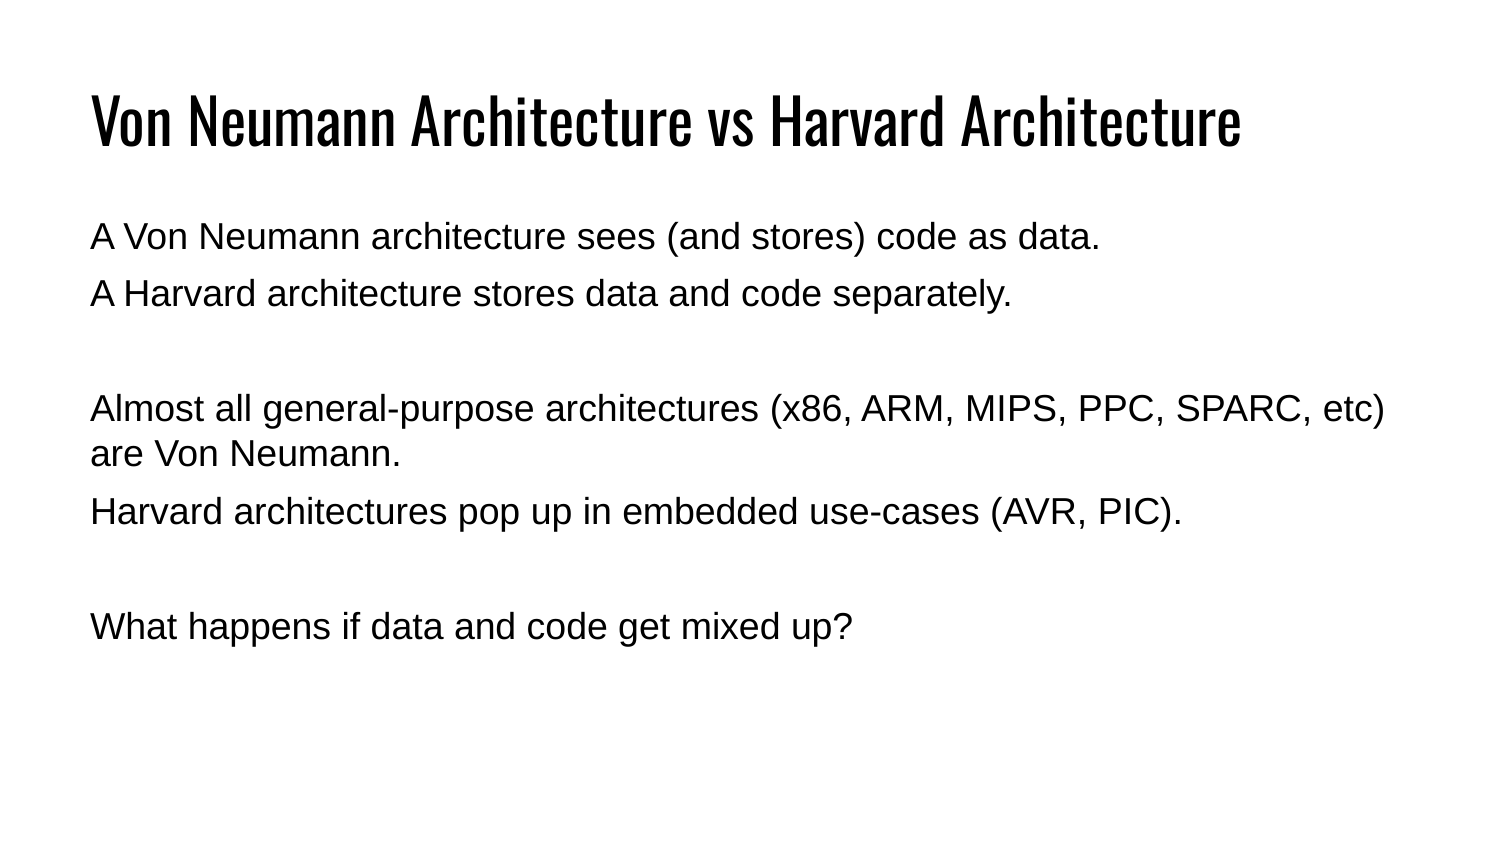

# Von Neumann Architecture vs Harvard Architecture
A Von Neumann architecture sees (and stores) code as data.
A Harvard architecture stores data and code separately.

Almost all general-purpose architectures (x86, ARM, MIPS, PPC, SPARC, etc) are Von Neumann.
Harvard architectures pop up in embedded use-cases (AVR, PIC).

What happens if data and code get mixed up?